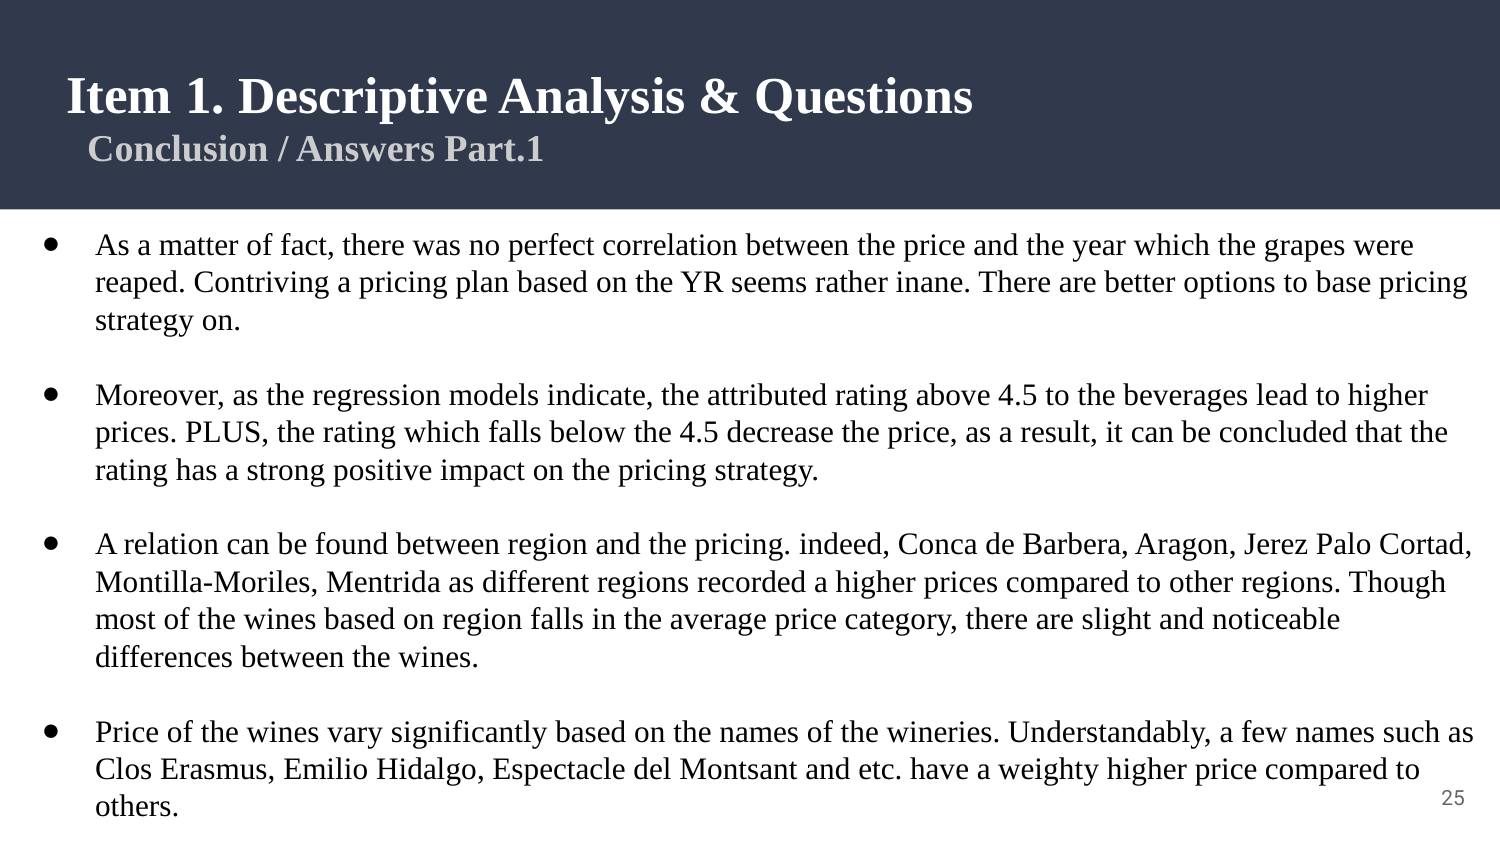

# Item 1. Descriptive Analysis & Questions
  Conclusion / Answers Part.1
As a matter of fact, there was no perfect correlation between the price and the year which the grapes were reaped. Contriving a pricing plan based on the YR seems rather inane. There are better options to base pricing strategy on.

Moreover, as the regression models indicate, the attributed rating above 4.5 to the beverages lead to higher prices. PLUS, the rating which falls below the 4.5 decrease the price, as a result, it can be concluded that the rating has a strong positive impact on the pricing strategy.

A relation can be found between region and the pricing. indeed, Conca de Barbera, Aragon, Jerez Palo Cortad, Montilla-Moriles, Mentrida as different regions recorded a higher prices compared to other regions. Though most of the wines based on region falls in the average price category, there are slight and noticeable differences between the wines.

Price of the wines vary significantly based on the names of the wineries. Understandably, a few names such as Clos Erasmus, Emilio Hidalgo, Espectacle del Montsant and etc. have a weighty higher price compared to others.
25